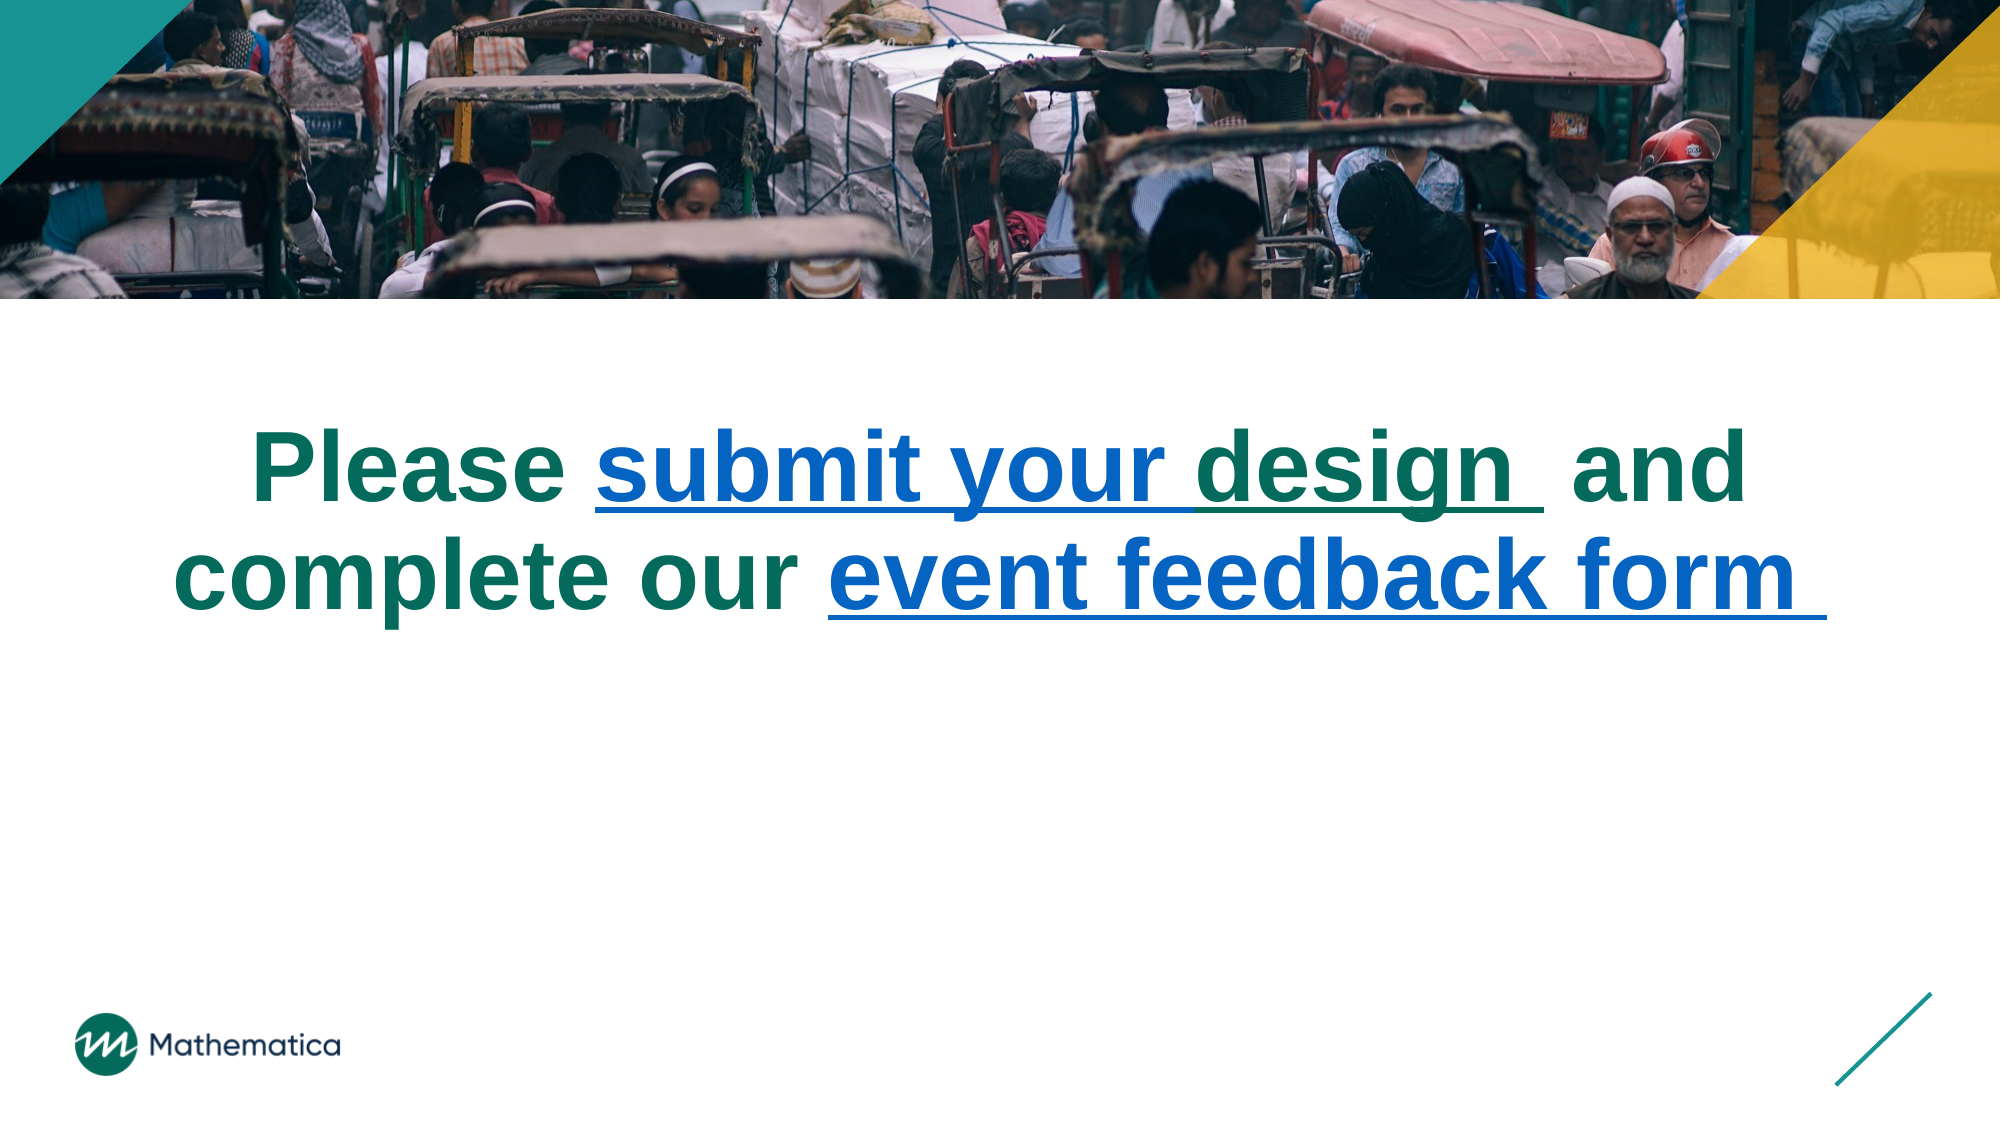

Please submit your design  and complete our event feedback form